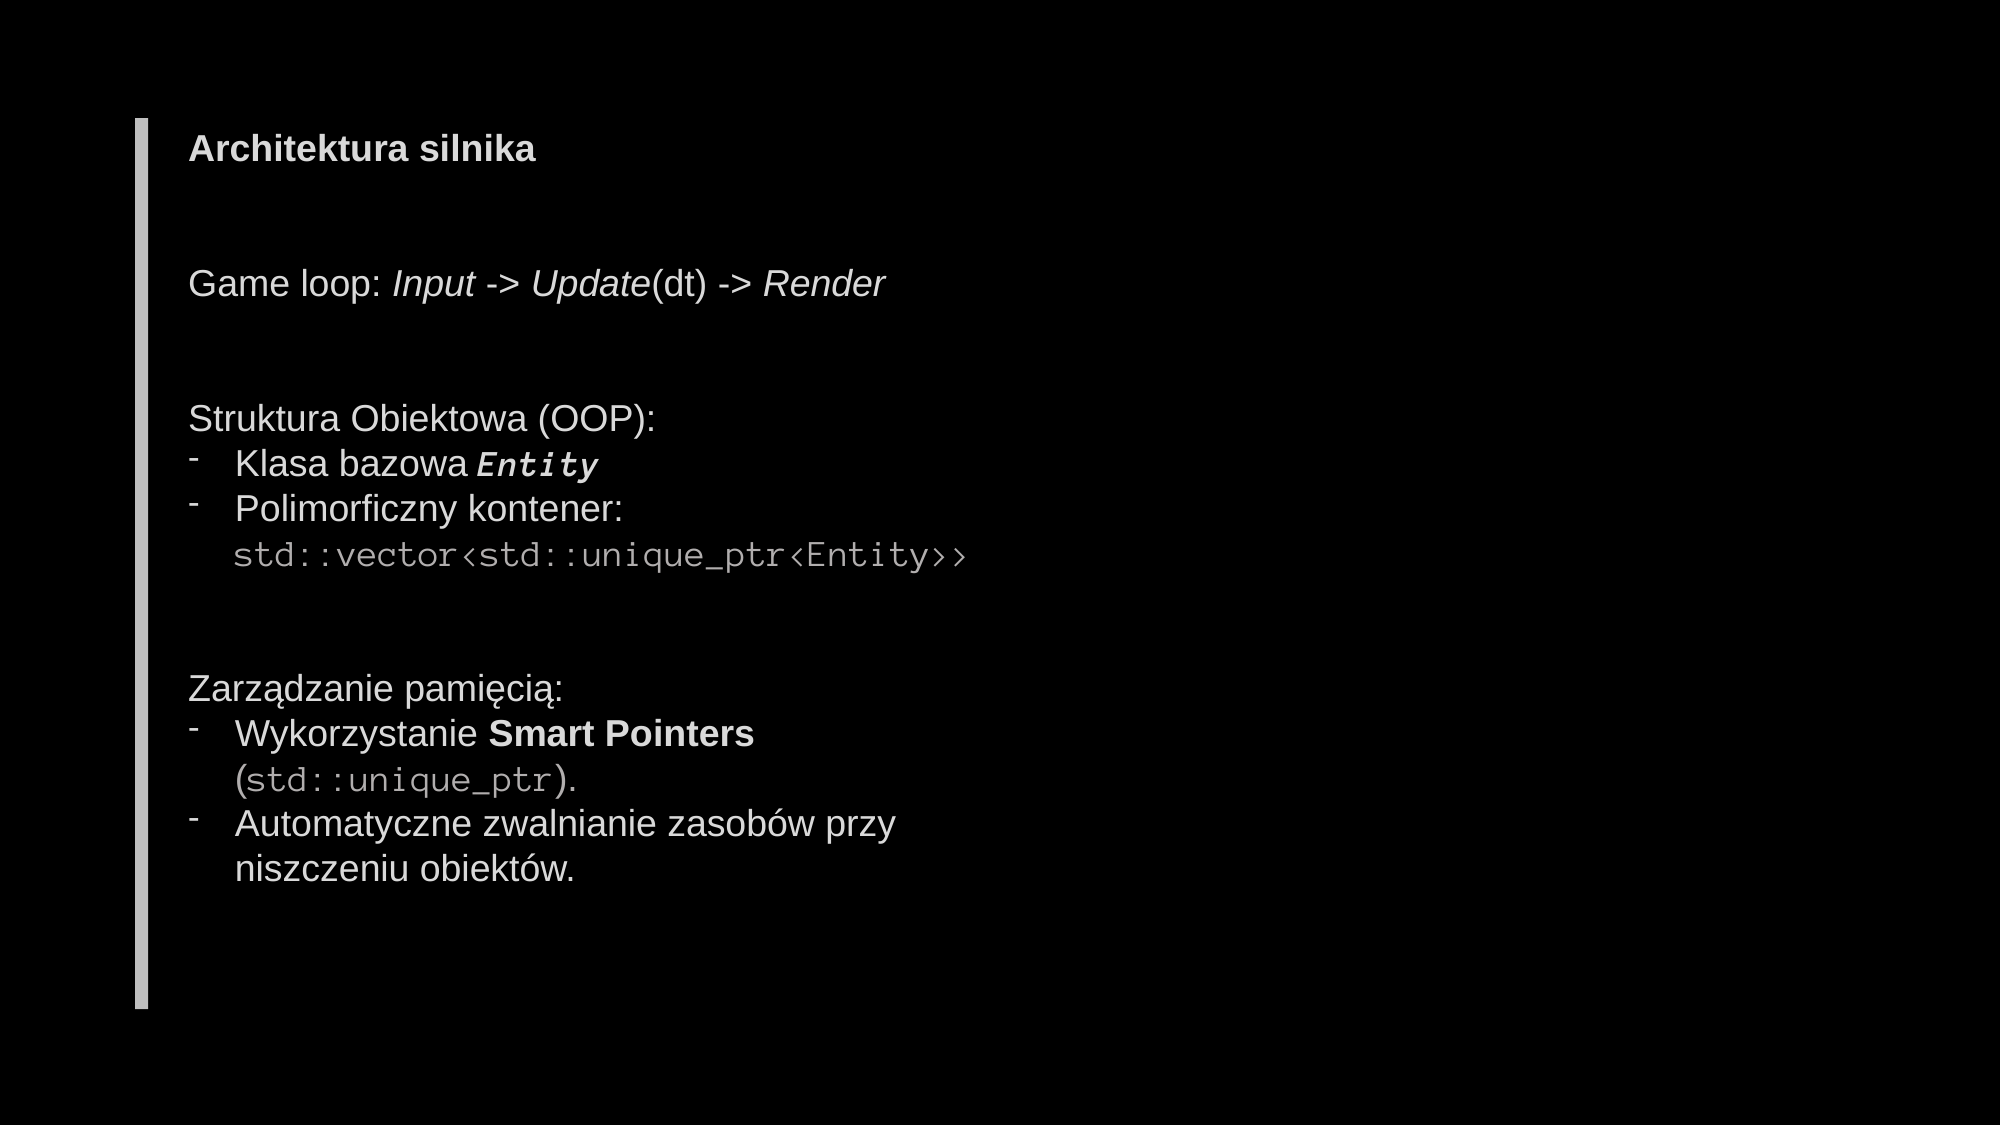

Architektura silnika

Game loop: Input -> Update(dt) -> Render

Struktura Obiektowa (OOP):
Klasa bazowa Entity
Polimorficzny kontener: std::vector<std::unique_ptr<Entity>>

Zarządzanie pamięcią:
Wykorzystanie Smart Pointers (std::unique_ptr).
Automatyczne zwalnianie zasobów przy niszczeniu obiektów.